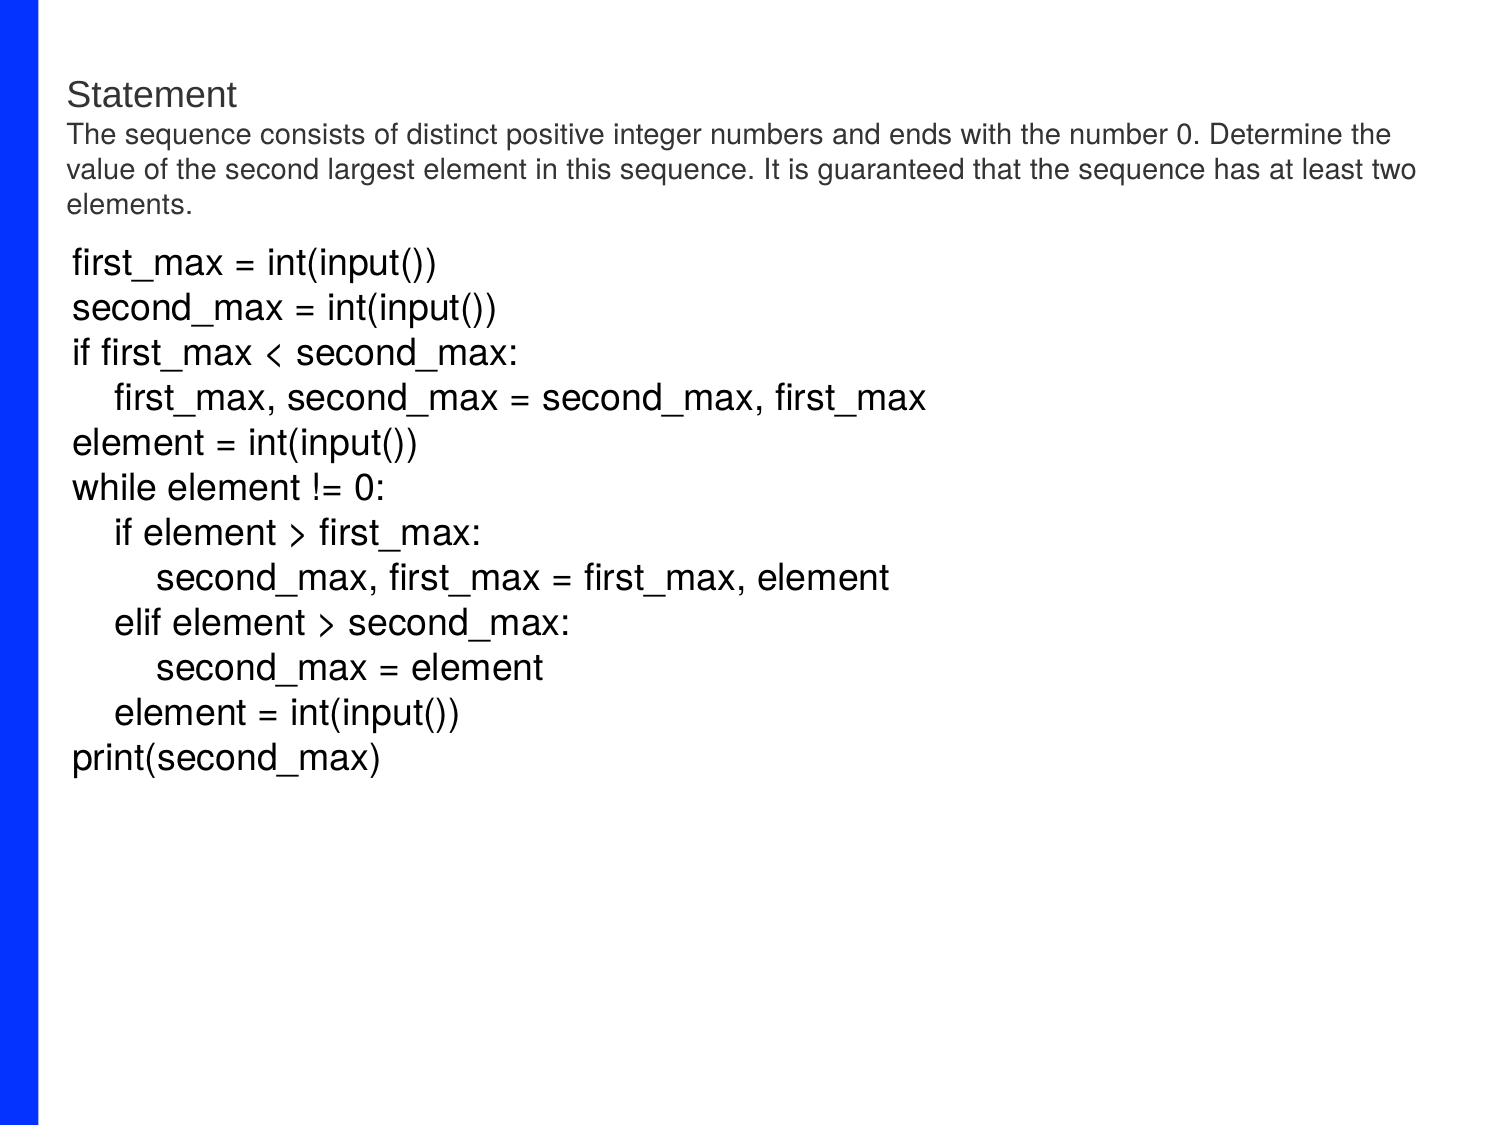

Statement
The sequence consists of distinct positive integer numbers and ends with the number 0. Determine the value of the second largest element in this sequence. It is guaranteed that the sequence has at least two elements.
first_max = int(input())
second_max = int(input())
if first_max < second_max:
    first_max, second_max = second_max, first_max
element = int(input())
while element != 0:
    if element > first_max:
        second_max, first_max = first_max, element
    elif element > second_max:
        second_max = element
    element = int(input())
print(second_max)